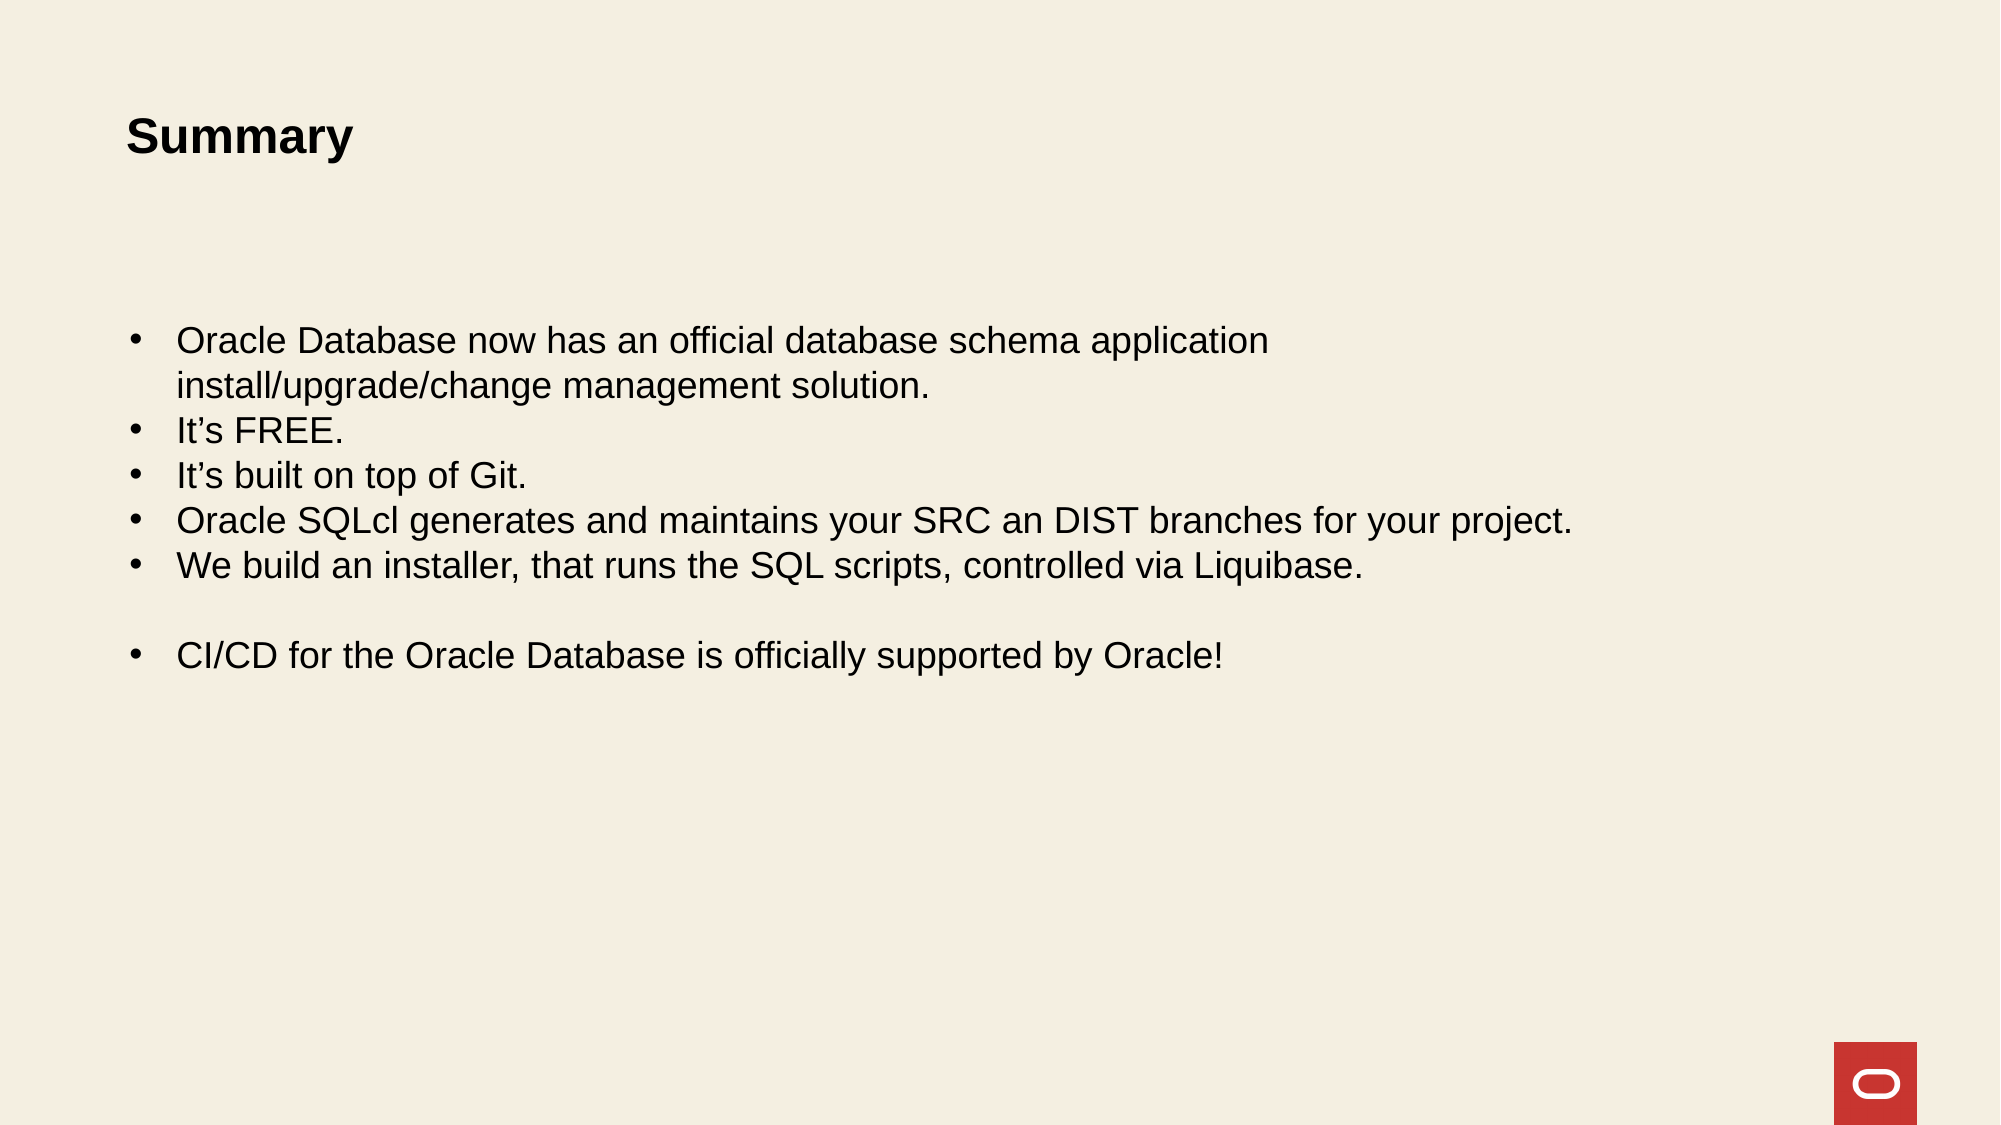

Summary
Oracle Database now has an official database schema application install/upgrade/change management solution.
It’s FREE.
It’s built on top of Git.
Oracle SQLcl generates and maintains your SRC an DIST branches for your project.
We build an installer, that runs the SQL scripts, controlled via Liquibase.

CI/CD for the Oracle Database is officially supported by Oracle!